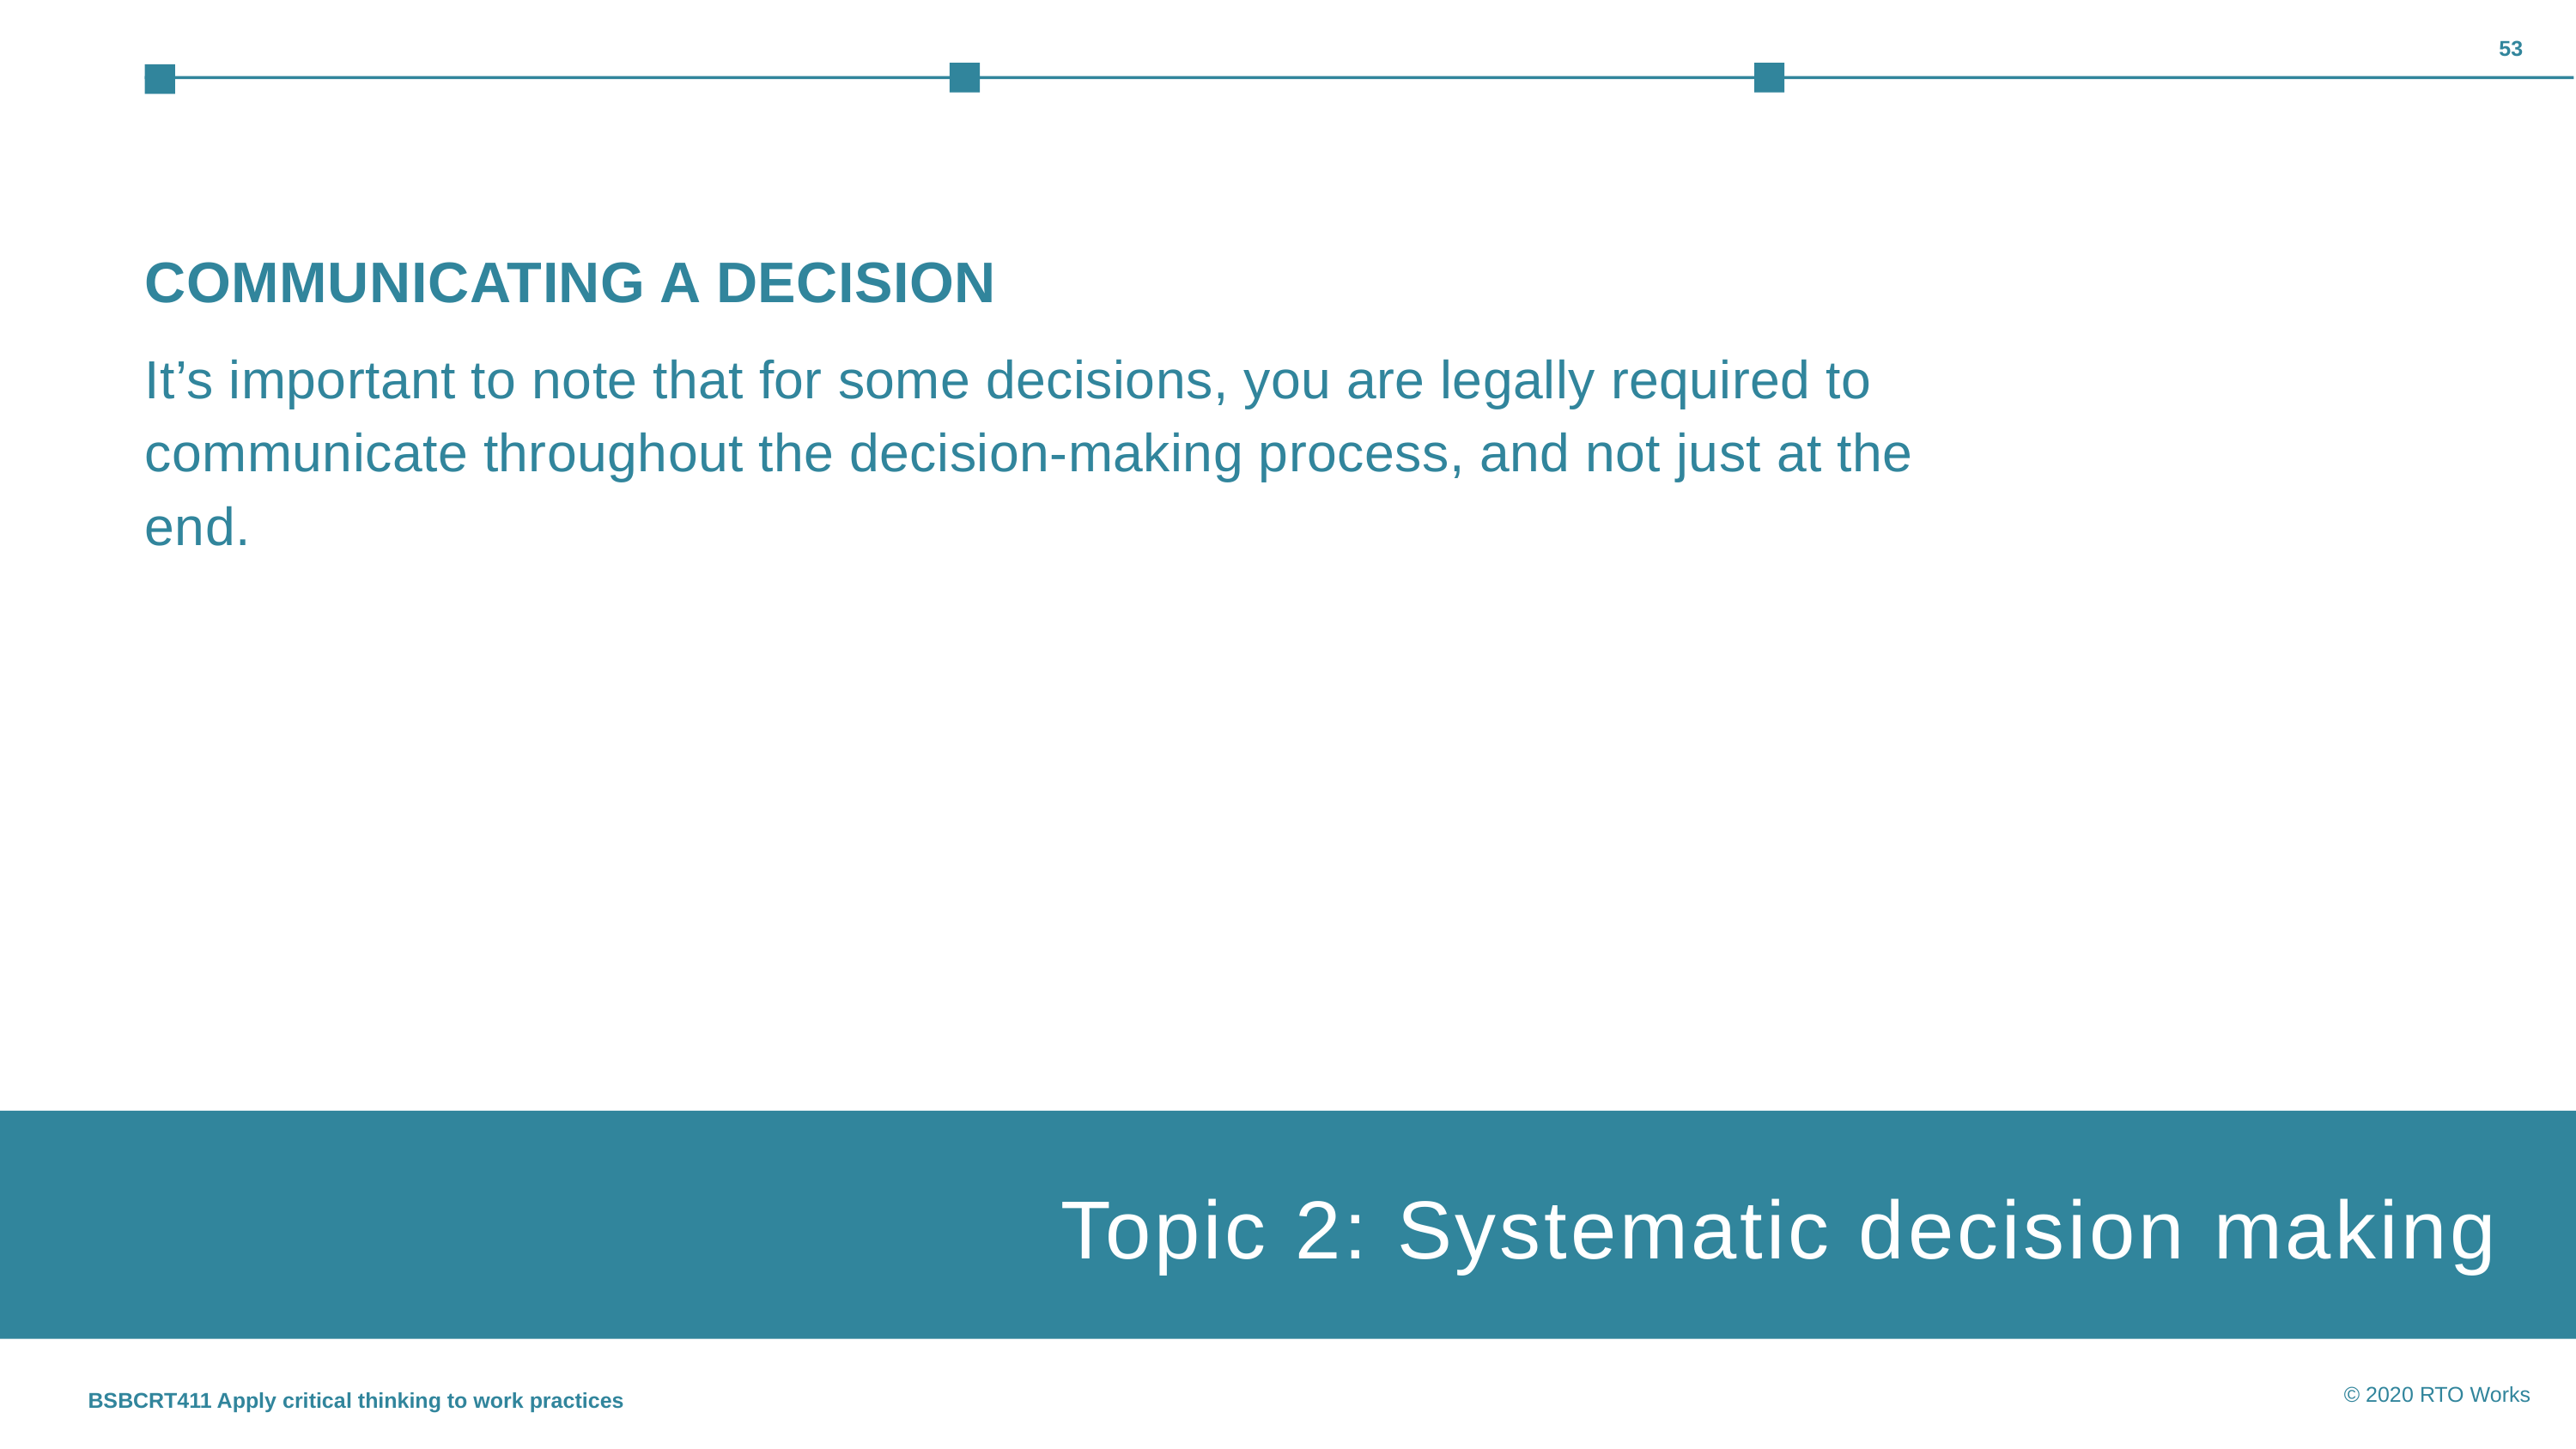

53

COMMUNICATING A DECISION
It’s important to note that for some decisions, you are legally required to communicate throughout the decision-making process, and not just at the end.

Topic 2: Systematic decision making
Topic 1: Insert topic title
BSBCRT411 Apply critical thinking to work practices
© 2020 RTO Works